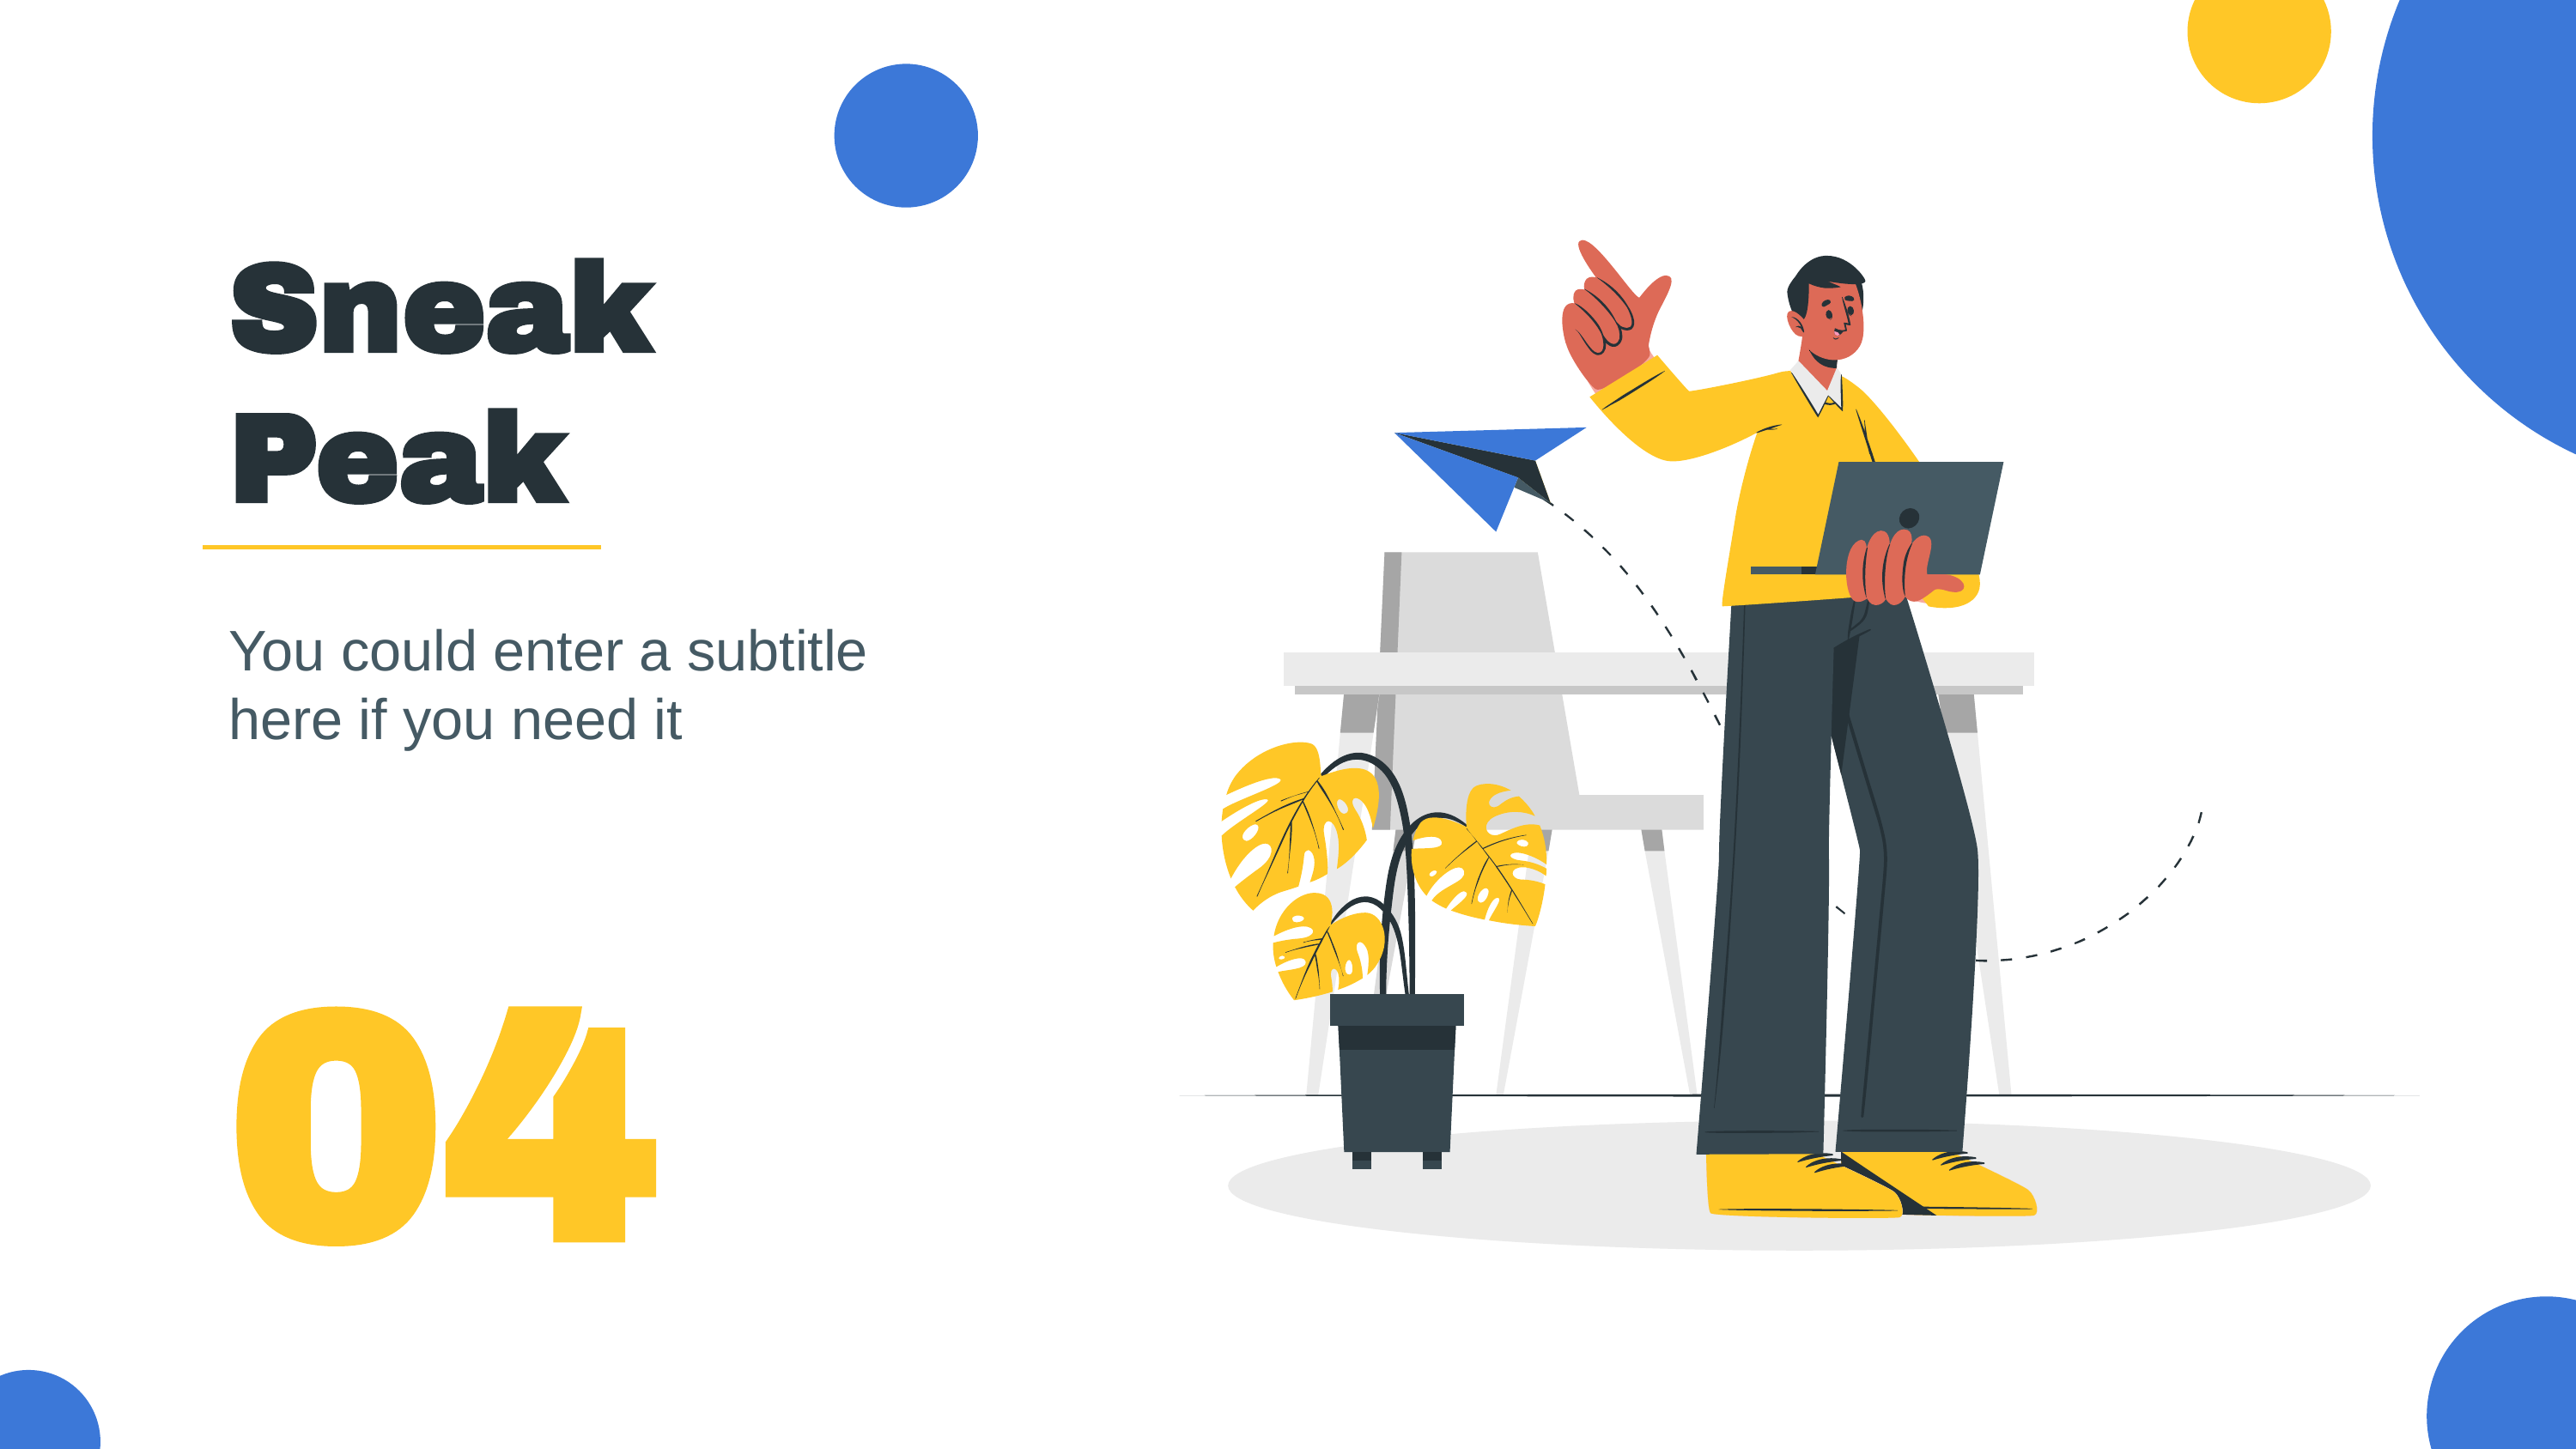

# Sneak Peak

You could enter a subtitle
here if you need it
04